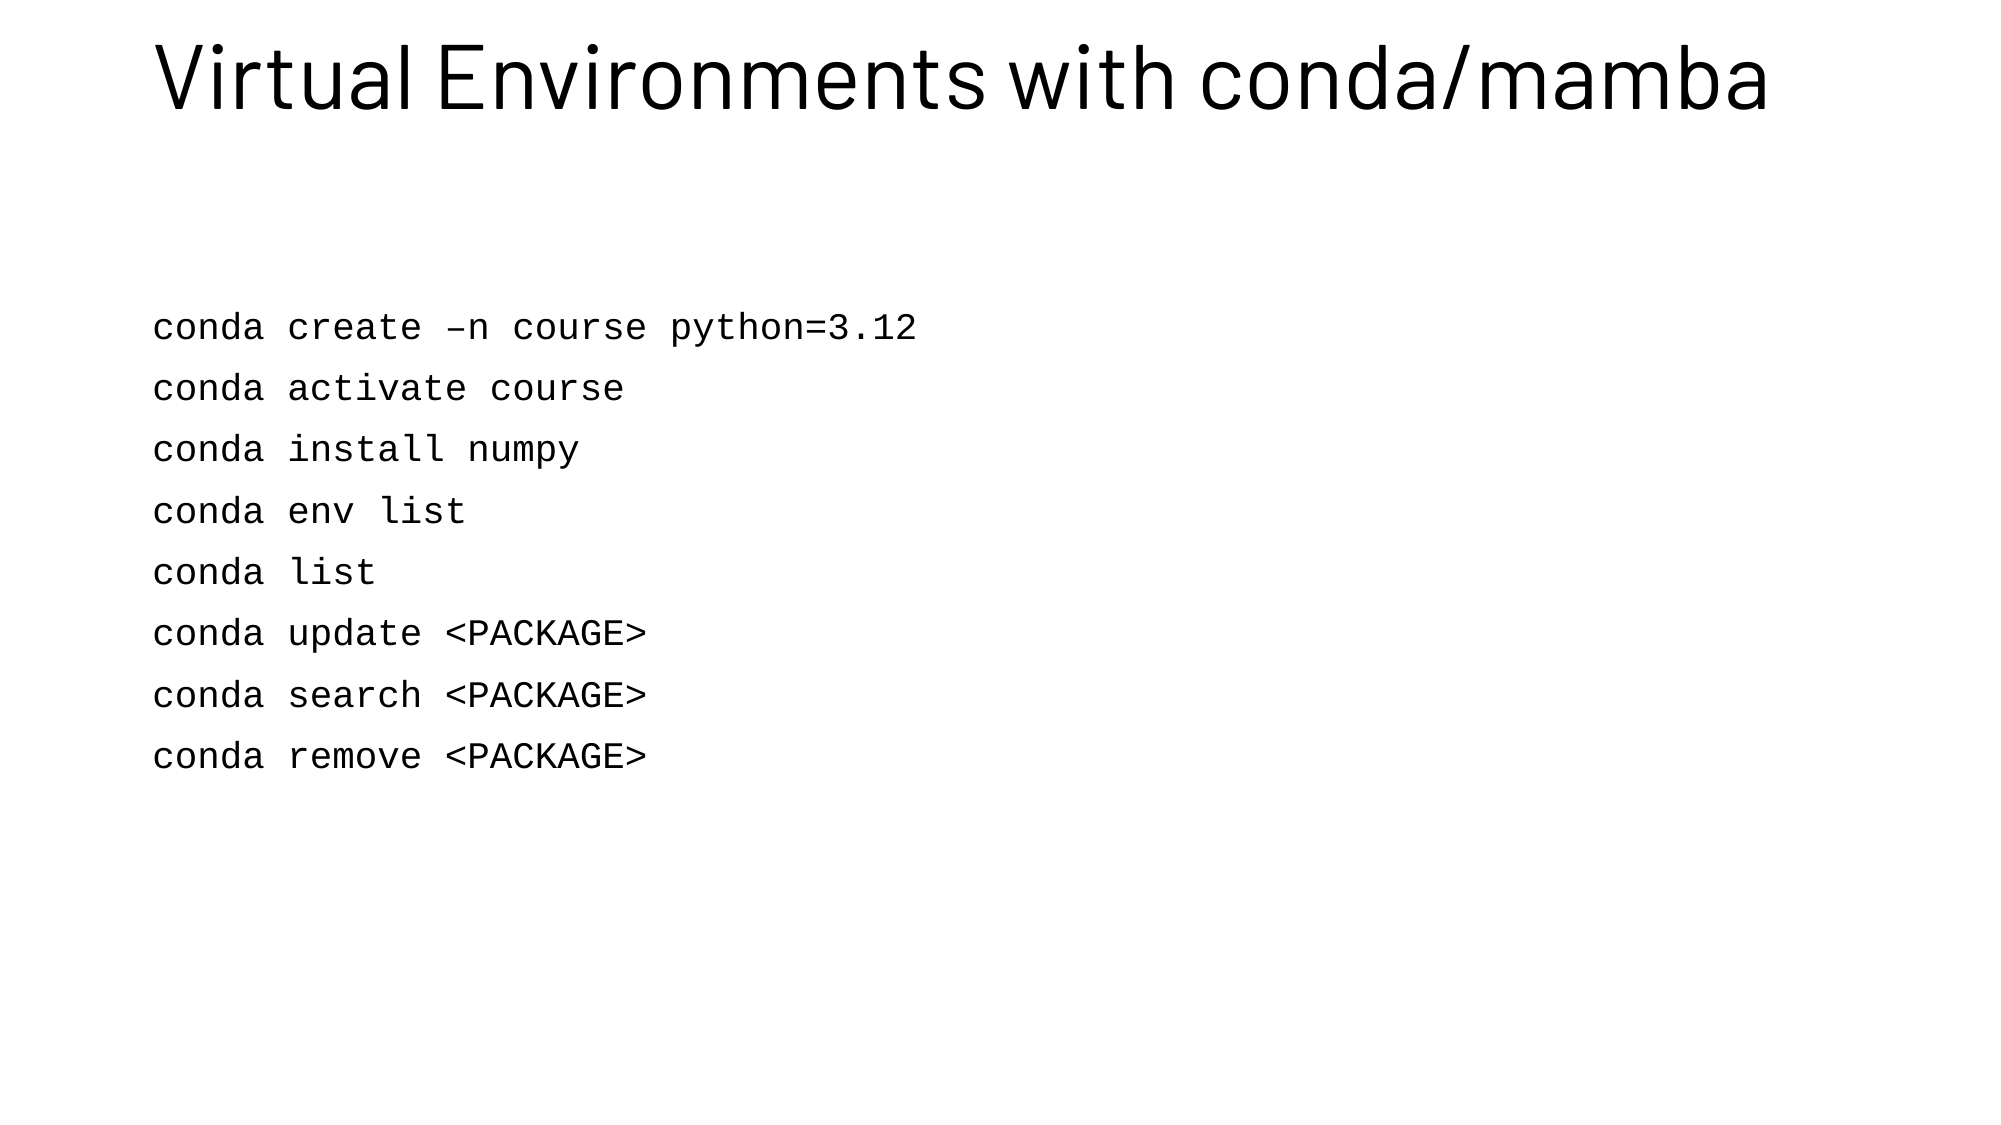

# Virtual Environments with conda/mamba
conda create –n course python=3.12
conda activate course
conda install numpy
conda env list
conda list
conda update <PACKAGE>
conda search <PACKAGE>
conda remove <PACKAGE>